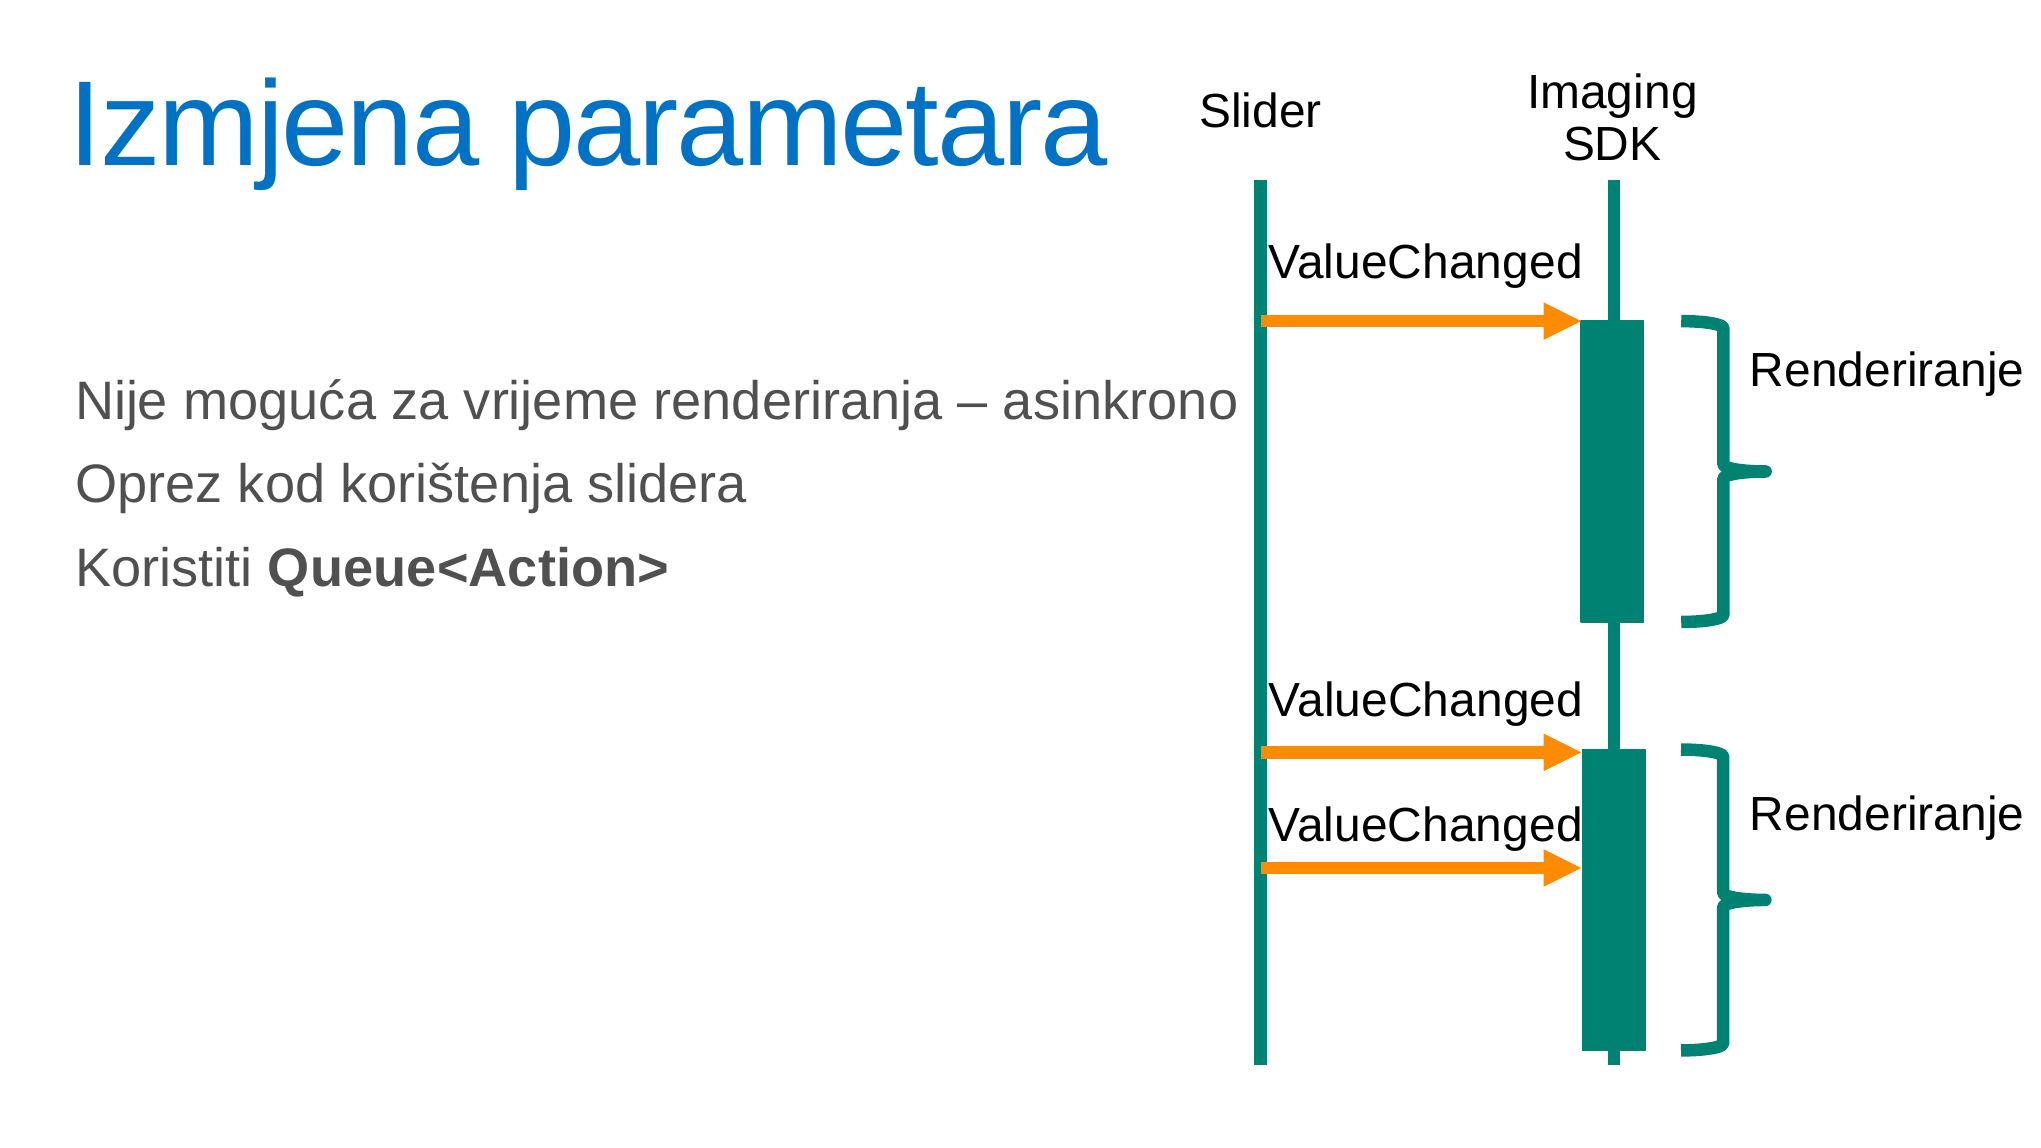

# Izmjena parametara
Imaging SDK
Slider
ValueChanged

Renderiranje
ValueChanged

Renderiranje
ValueChanged
Nije moguća za vrijeme renderiranja – asinkrono
Oprez kod korištenja slidera
Koristiti Queue<Action>